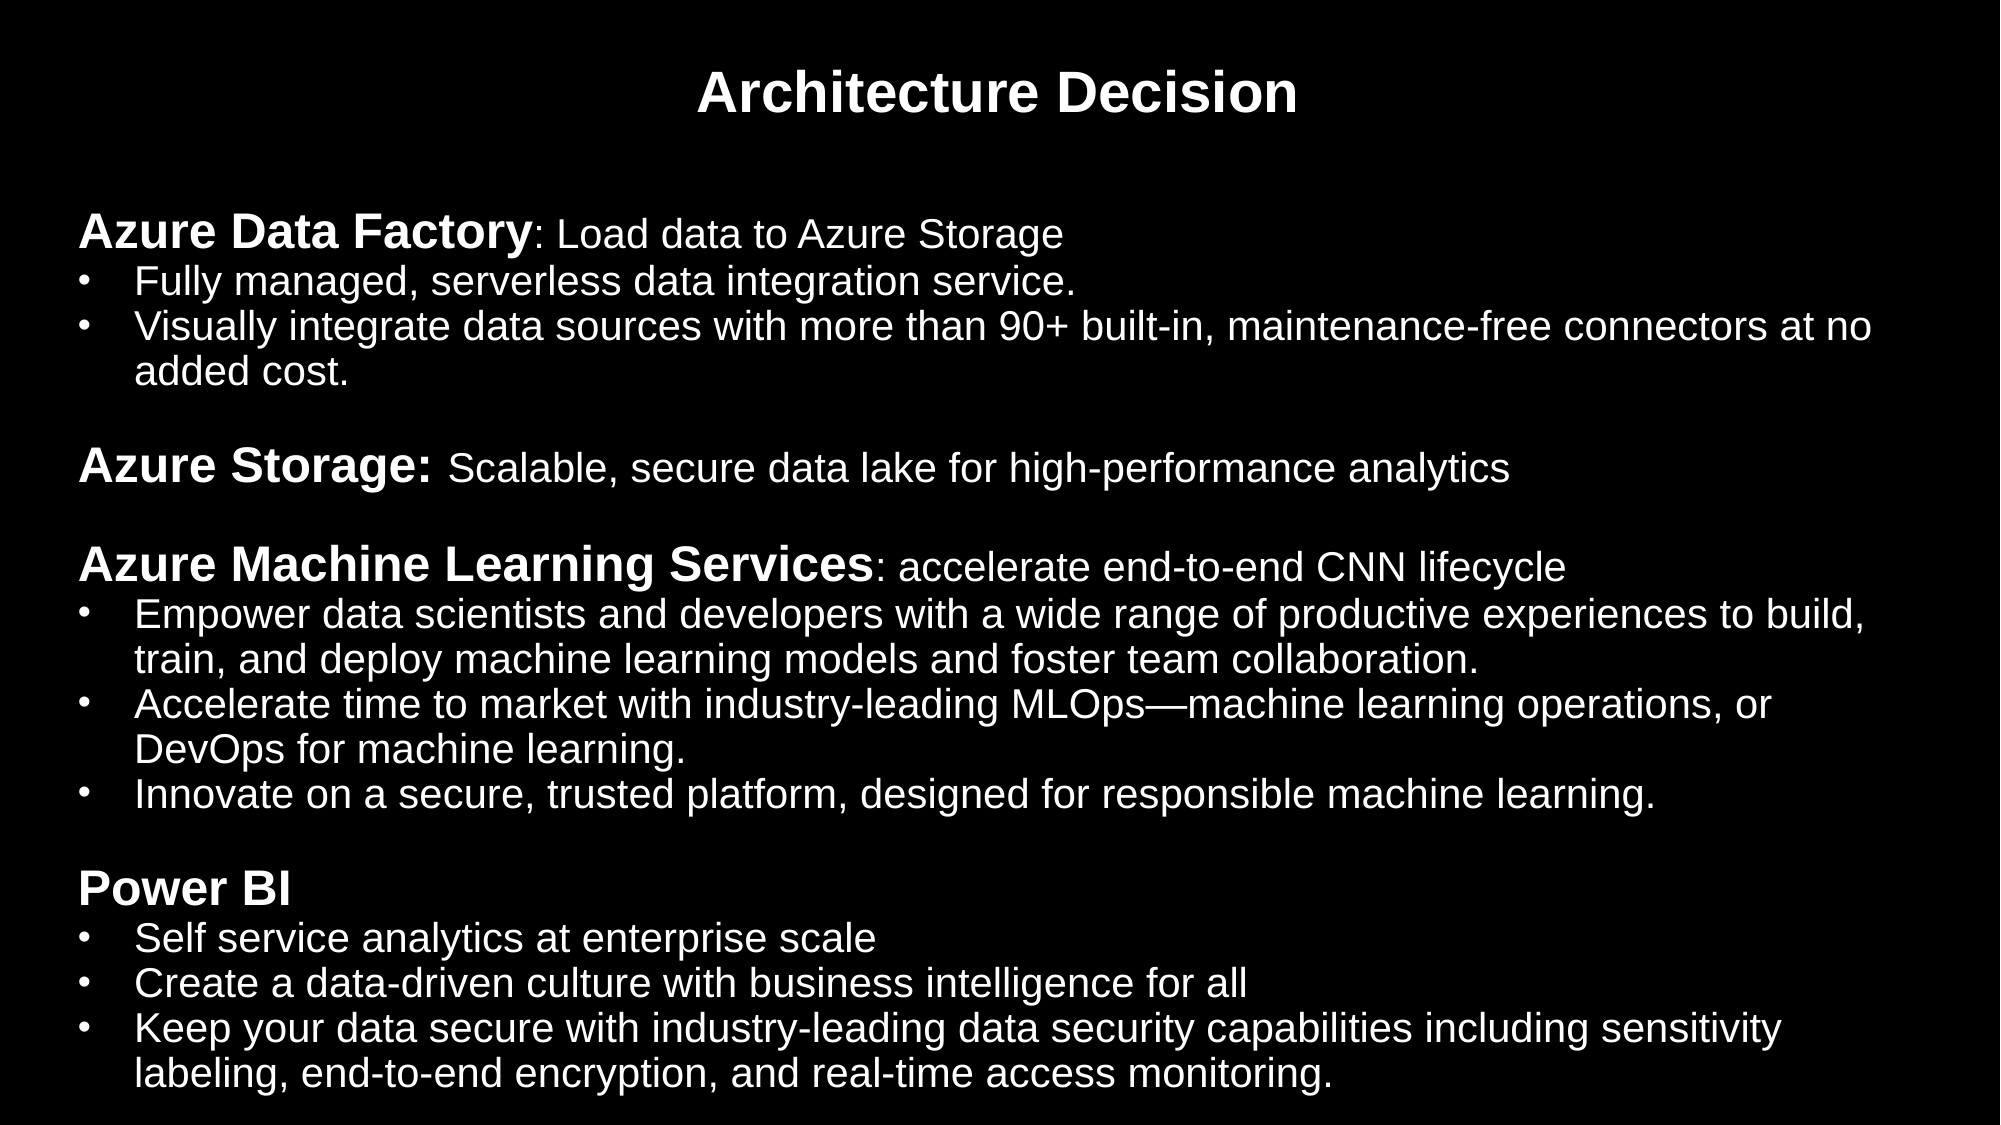

Architecture Decision
Azure Data Factory: Load data to Azure Storage
Fully managed, serverless data integration service.
Visually integrate data sources with more than 90+ built-in, maintenance-free connectors at no added cost.

Azure Storage: Scalable, secure data lake for high-performance analytics

Azure Machine Learning Services: accelerate end-to-end CNN lifecycle
Empower data scientists and developers with a wide range of productive experiences to build, train, and deploy machine learning models and foster team collaboration.
Accelerate time to market with industry-leading MLOps—machine learning operations, or DevOps for machine learning.
Innovate on a secure, trusted platform, designed for responsible machine learning.

Power BI
Self service analytics at enterprise scale
Create a data-driven culture with business intelligence for all
Keep your data secure with industry-leading data security capabilities including sensitivity labeling, end-to-end encryption, and real-time access monitoring.